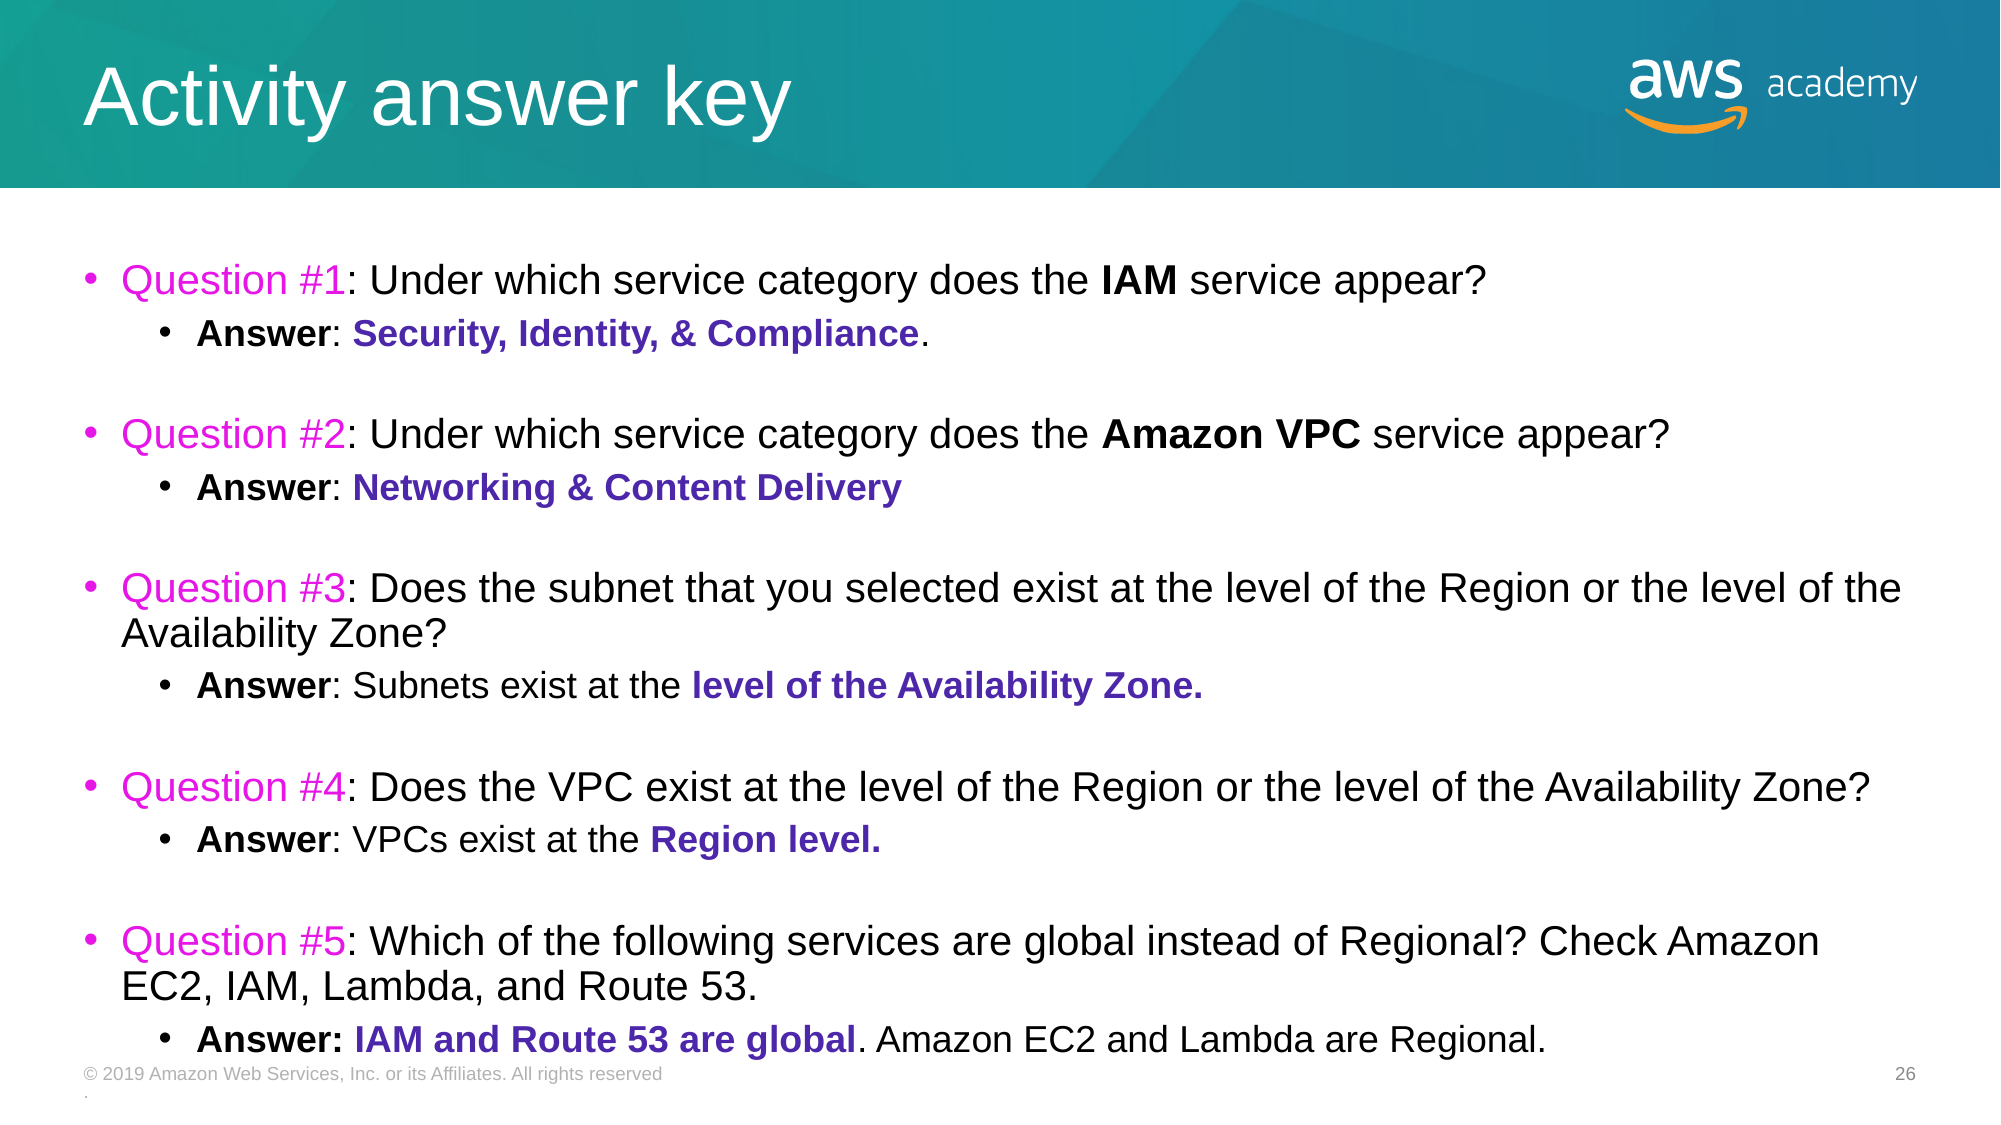

# Activity answer key
Question #1: Under which service category does the IAM service appear?
Answer: Security, Identity, & Compliance.

Question #2: Under which service category does the Amazon VPC service appear?
Answer: Networking & Content Delivery

Question #3: Does the subnet that you selected exist at the level of the Region or the level of the Availability Zone?
Answer: Subnets exist at the level of the Availability Zone.

Question #4: Does the VPC exist at the level of the Region or the level of the Availability Zone?
Answer: VPCs exist at the Region level.

Question #5: Which of the following services are global instead of Regional? Check Amazon EC2, IAM, Lambda, and Route 53.
Answer: IAM and Route 53 are global. Amazon EC2 and Lambda are Regional.
© 2019 Amazon Web Services, Inc. or its Affiliates. All rights reserved.
26